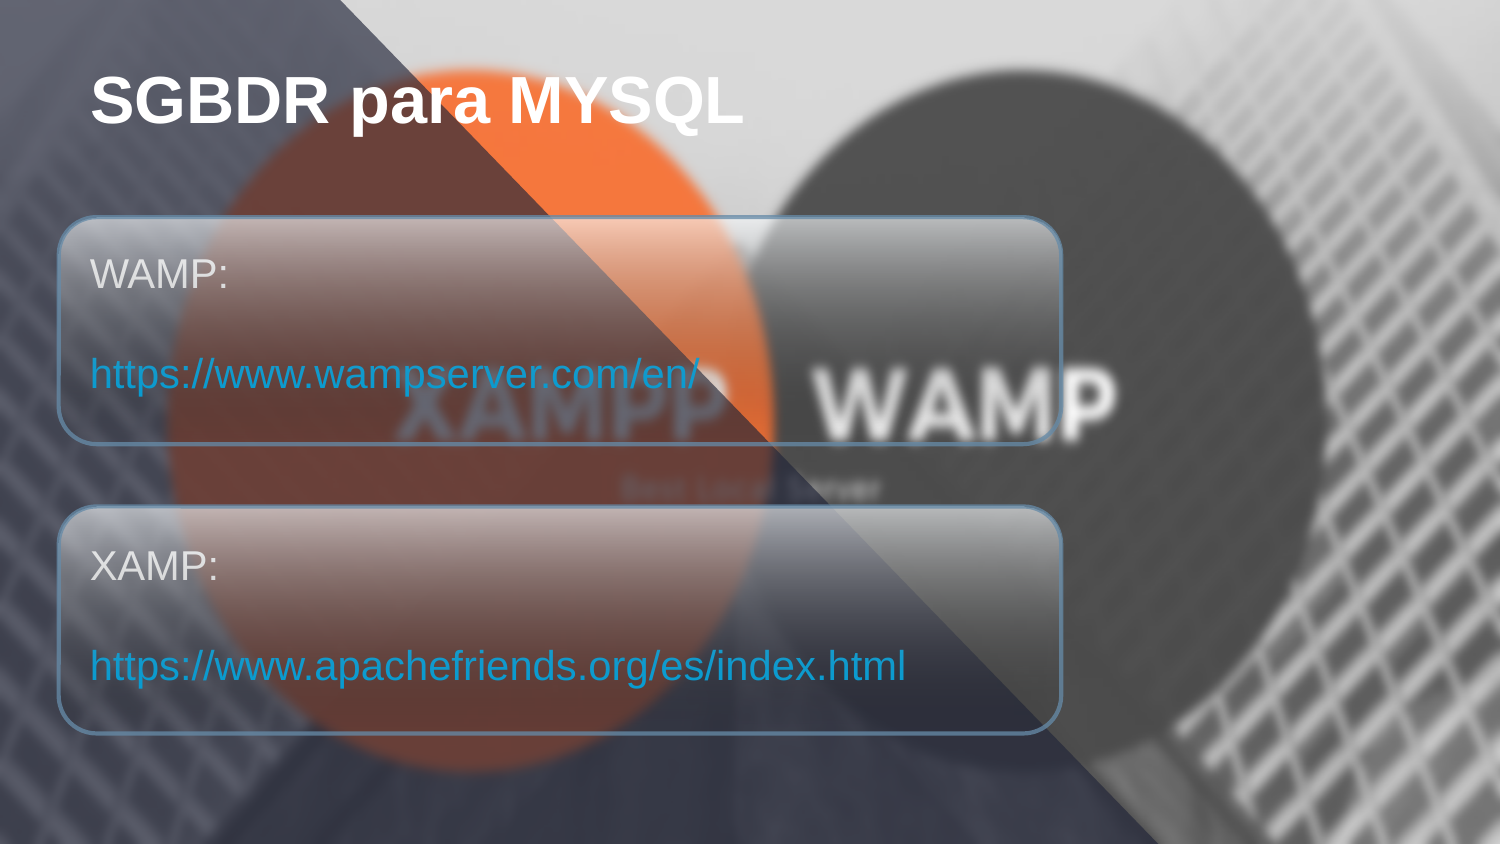

SGBDR para MYSQL

WAMP:

https://www.wampserver.com/en/

XAMP:

https://www.apachefriends.org/es/index.html